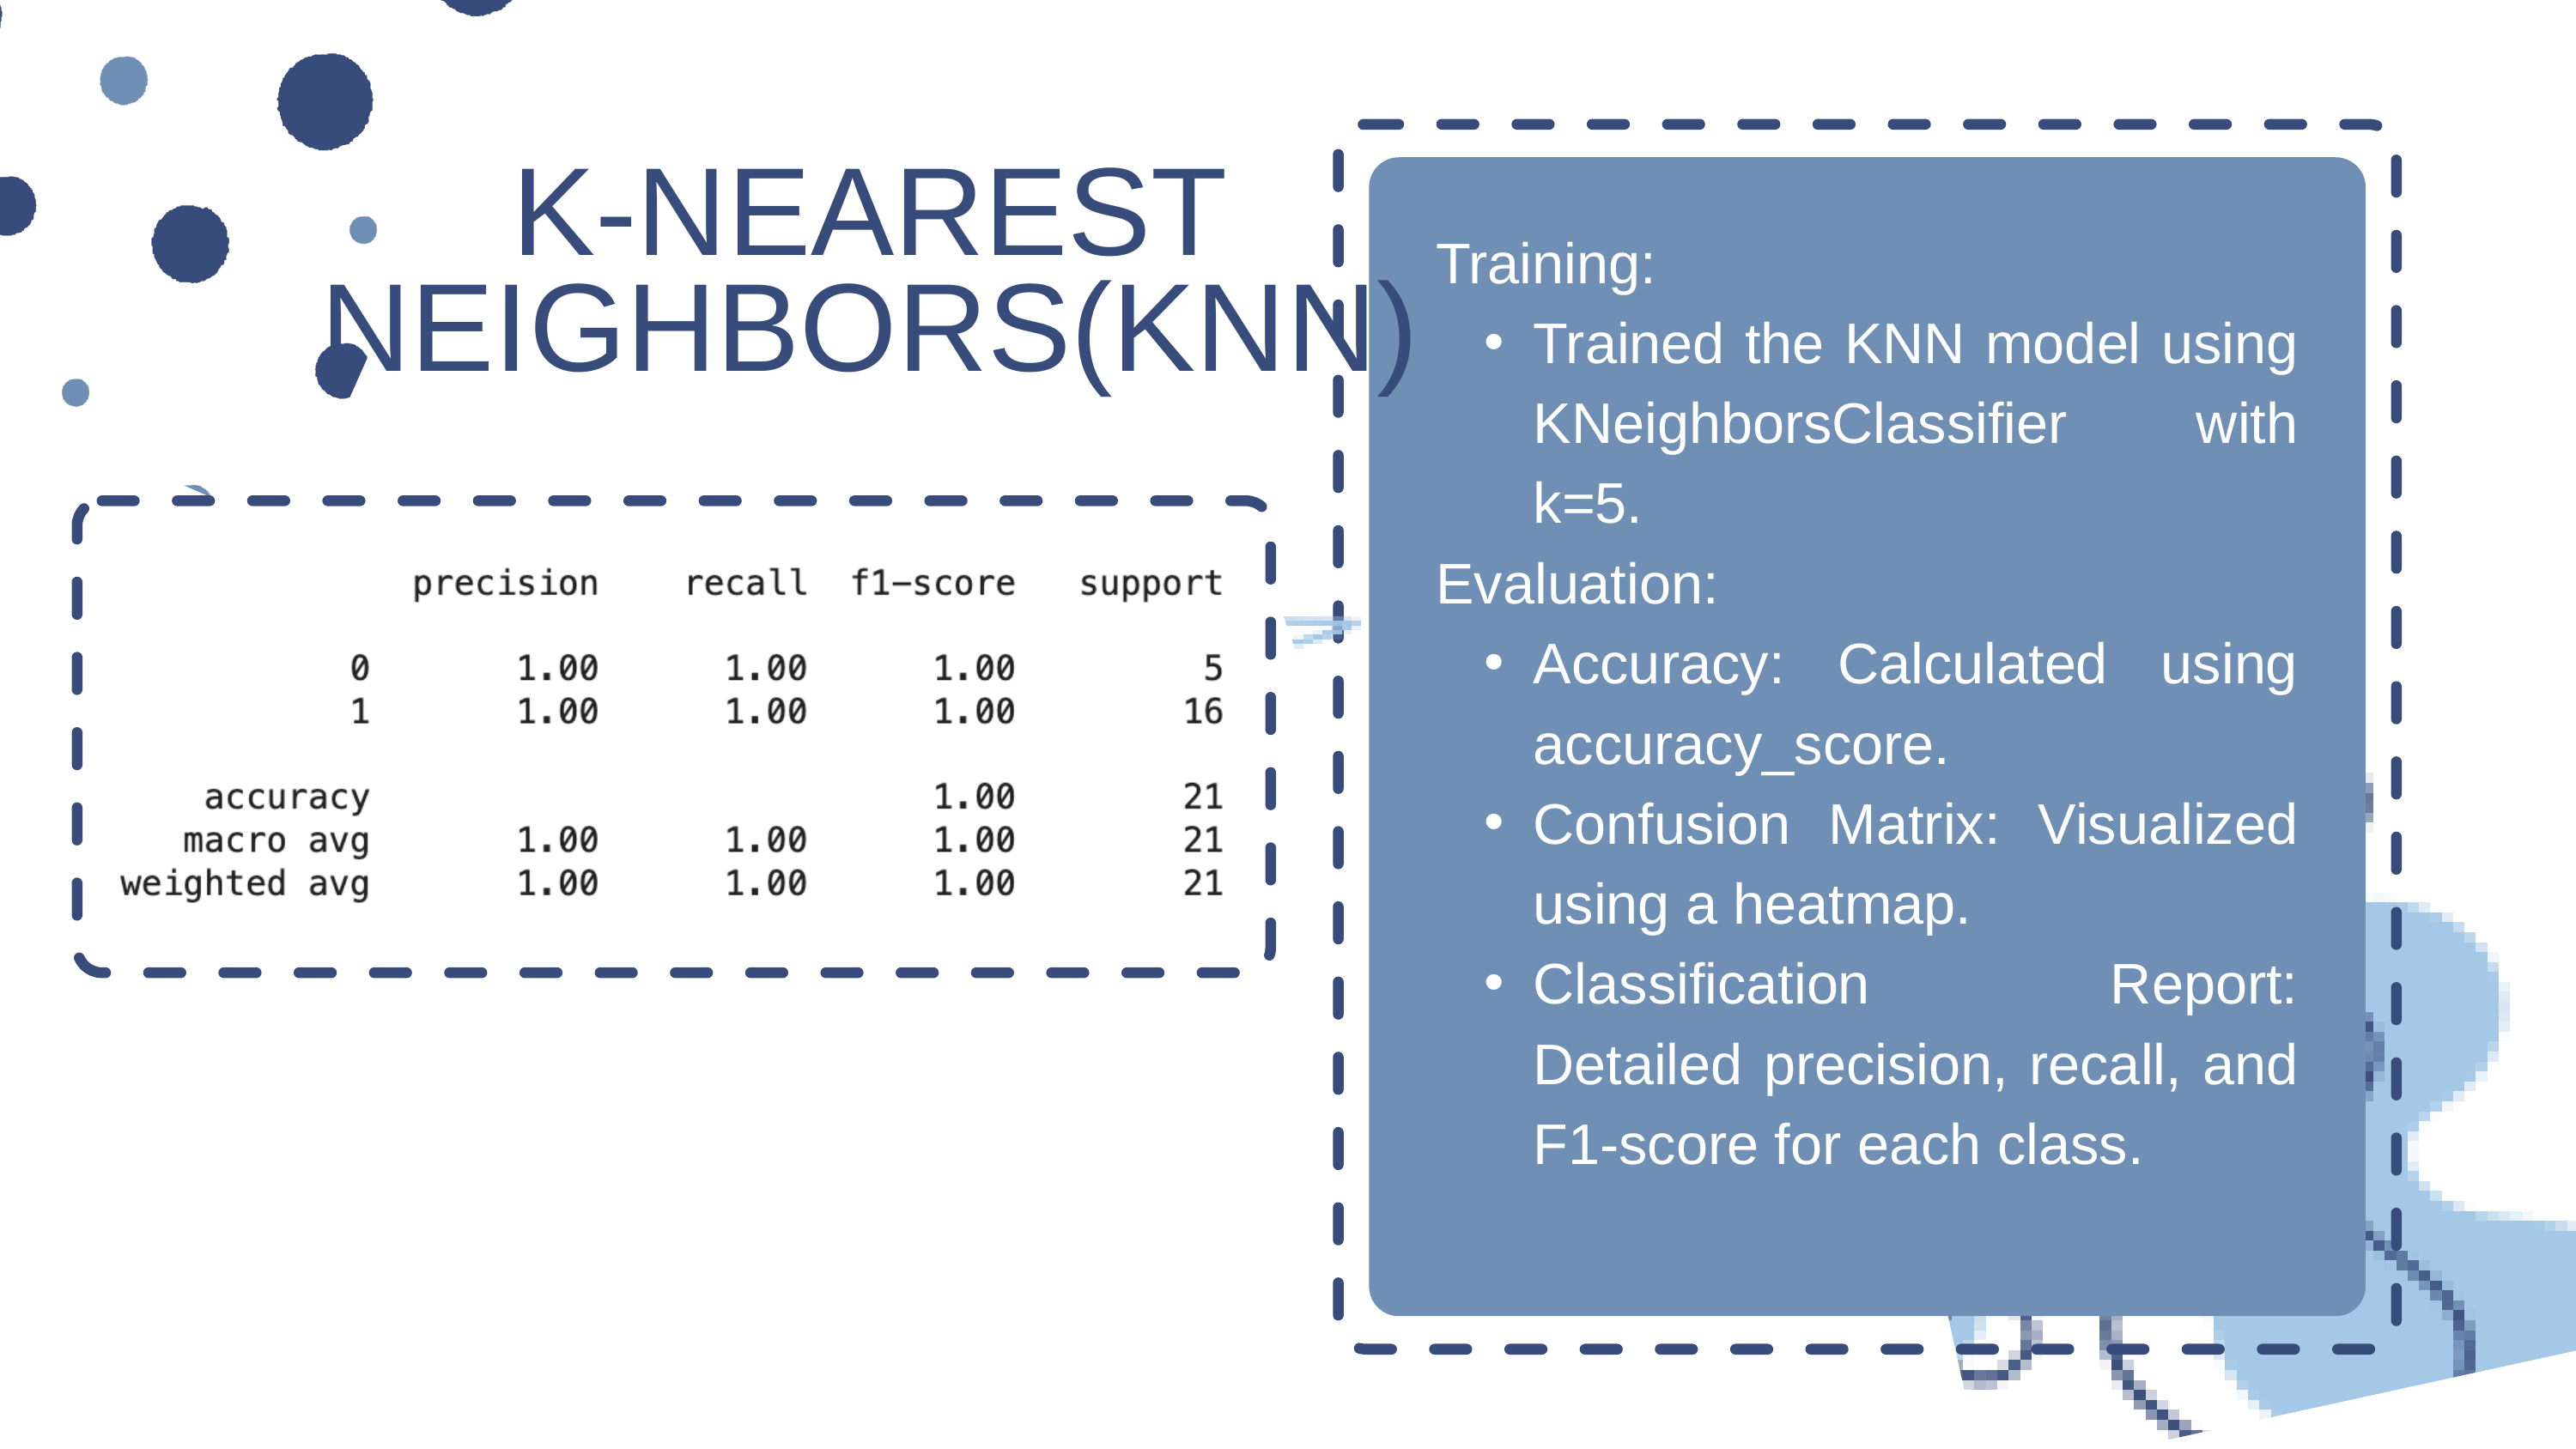

K-NEAREST
NEIGHBORS(KNN)

Training:
Trained the KNN model using KNeighborsClassifier with k=5.
Evaluation:
Accuracy: Calculated using accuracy_score.
Confusion Matrix: Visualized using a heatmap.
Classification Report: Detailed precision, recall, and F1-score for each class.